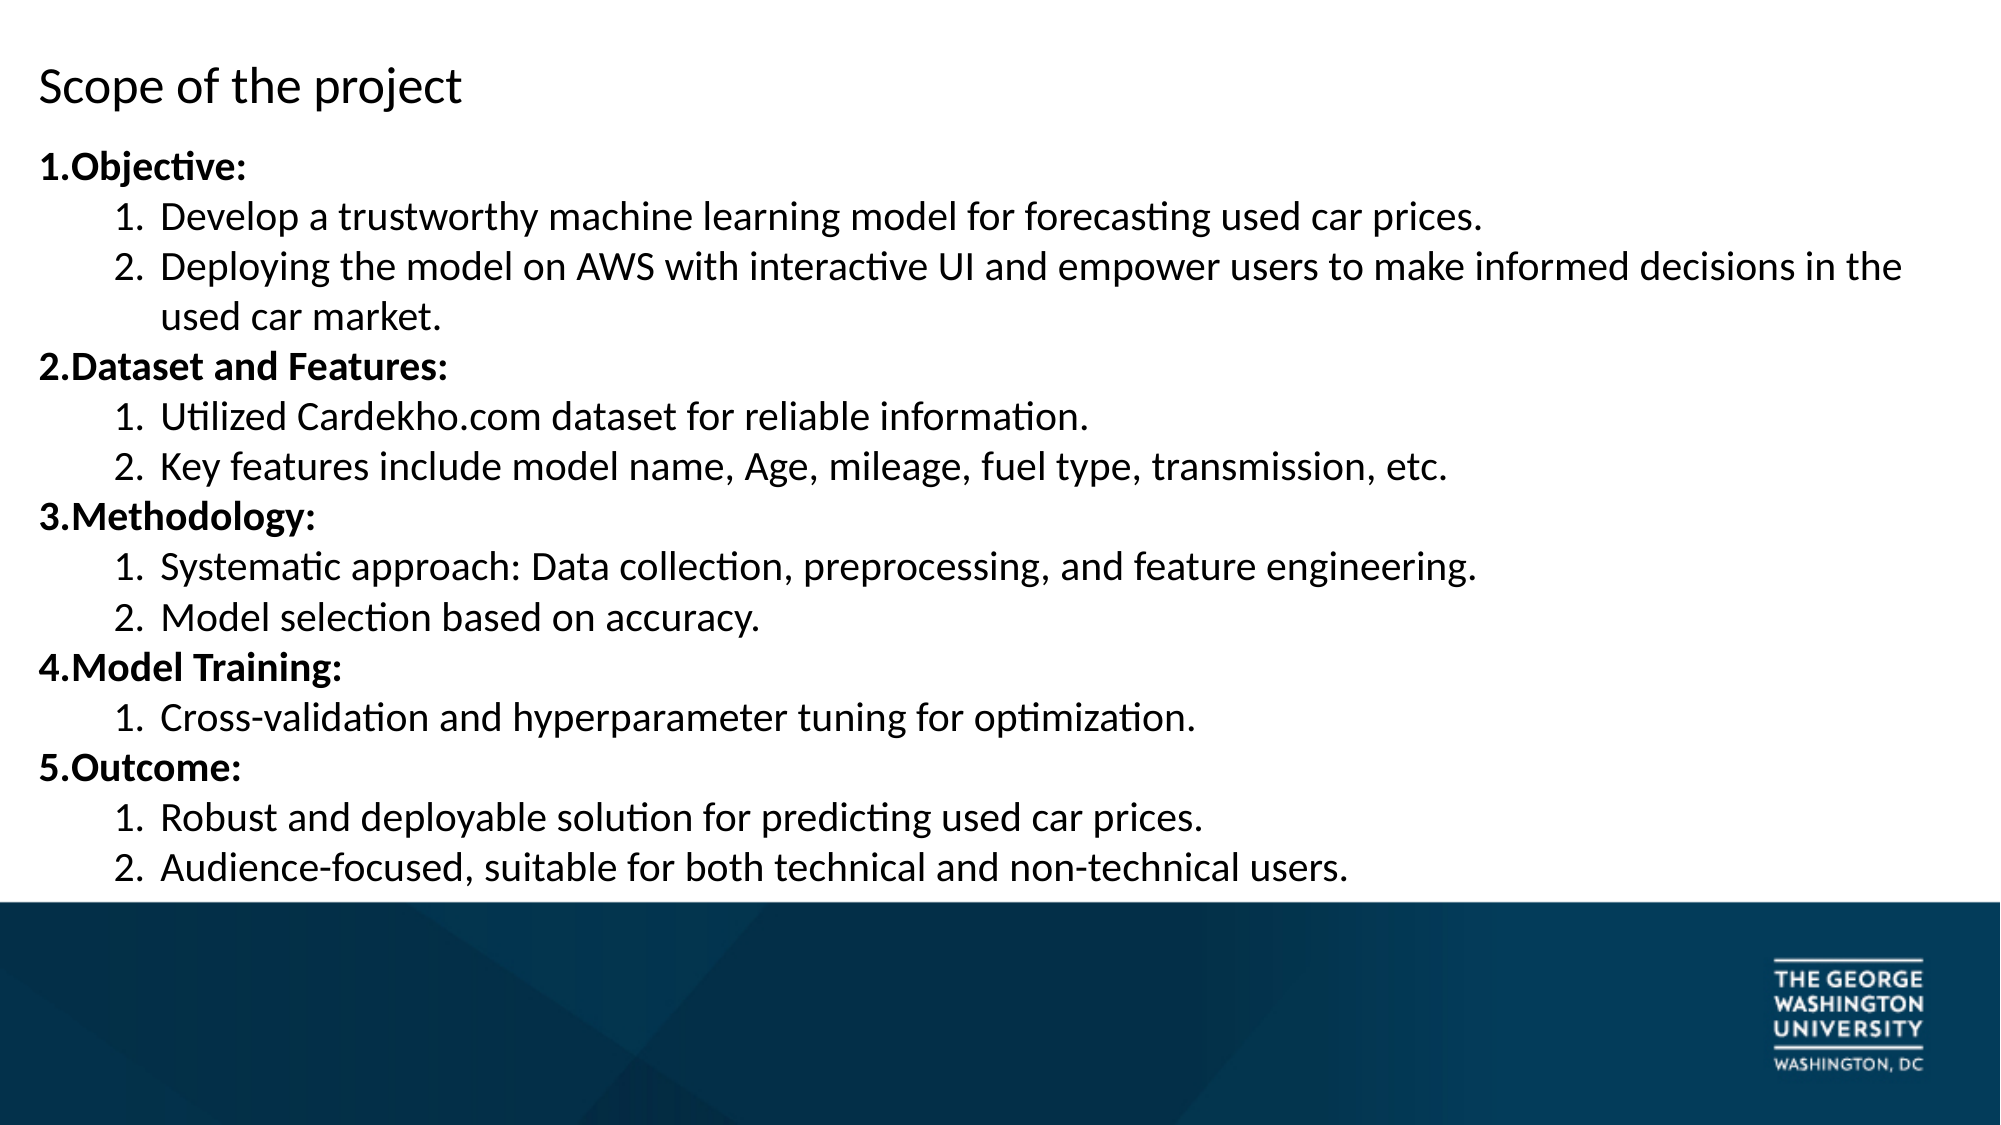

# Scope of the project
Objective:
Develop a trustworthy machine learning model for forecasting used car prices.
Deploying the model on AWS with interactive UI and empower users to make informed decisions in the used car market.
Dataset and Features:
Utilized Cardekho.com dataset for reliable information.
Key features include model name, Age, mileage, fuel type, transmission, etc.
Methodology:
Systematic approach: Data collection, preprocessing, and feature engineering.
Model selection based on accuracy.
Model Training:
Cross-validation and hyperparameter tuning for optimization.
Outcome:
Robust and deployable solution for predicting used car prices.
Audience-focused, suitable for both technical and non-technical users.